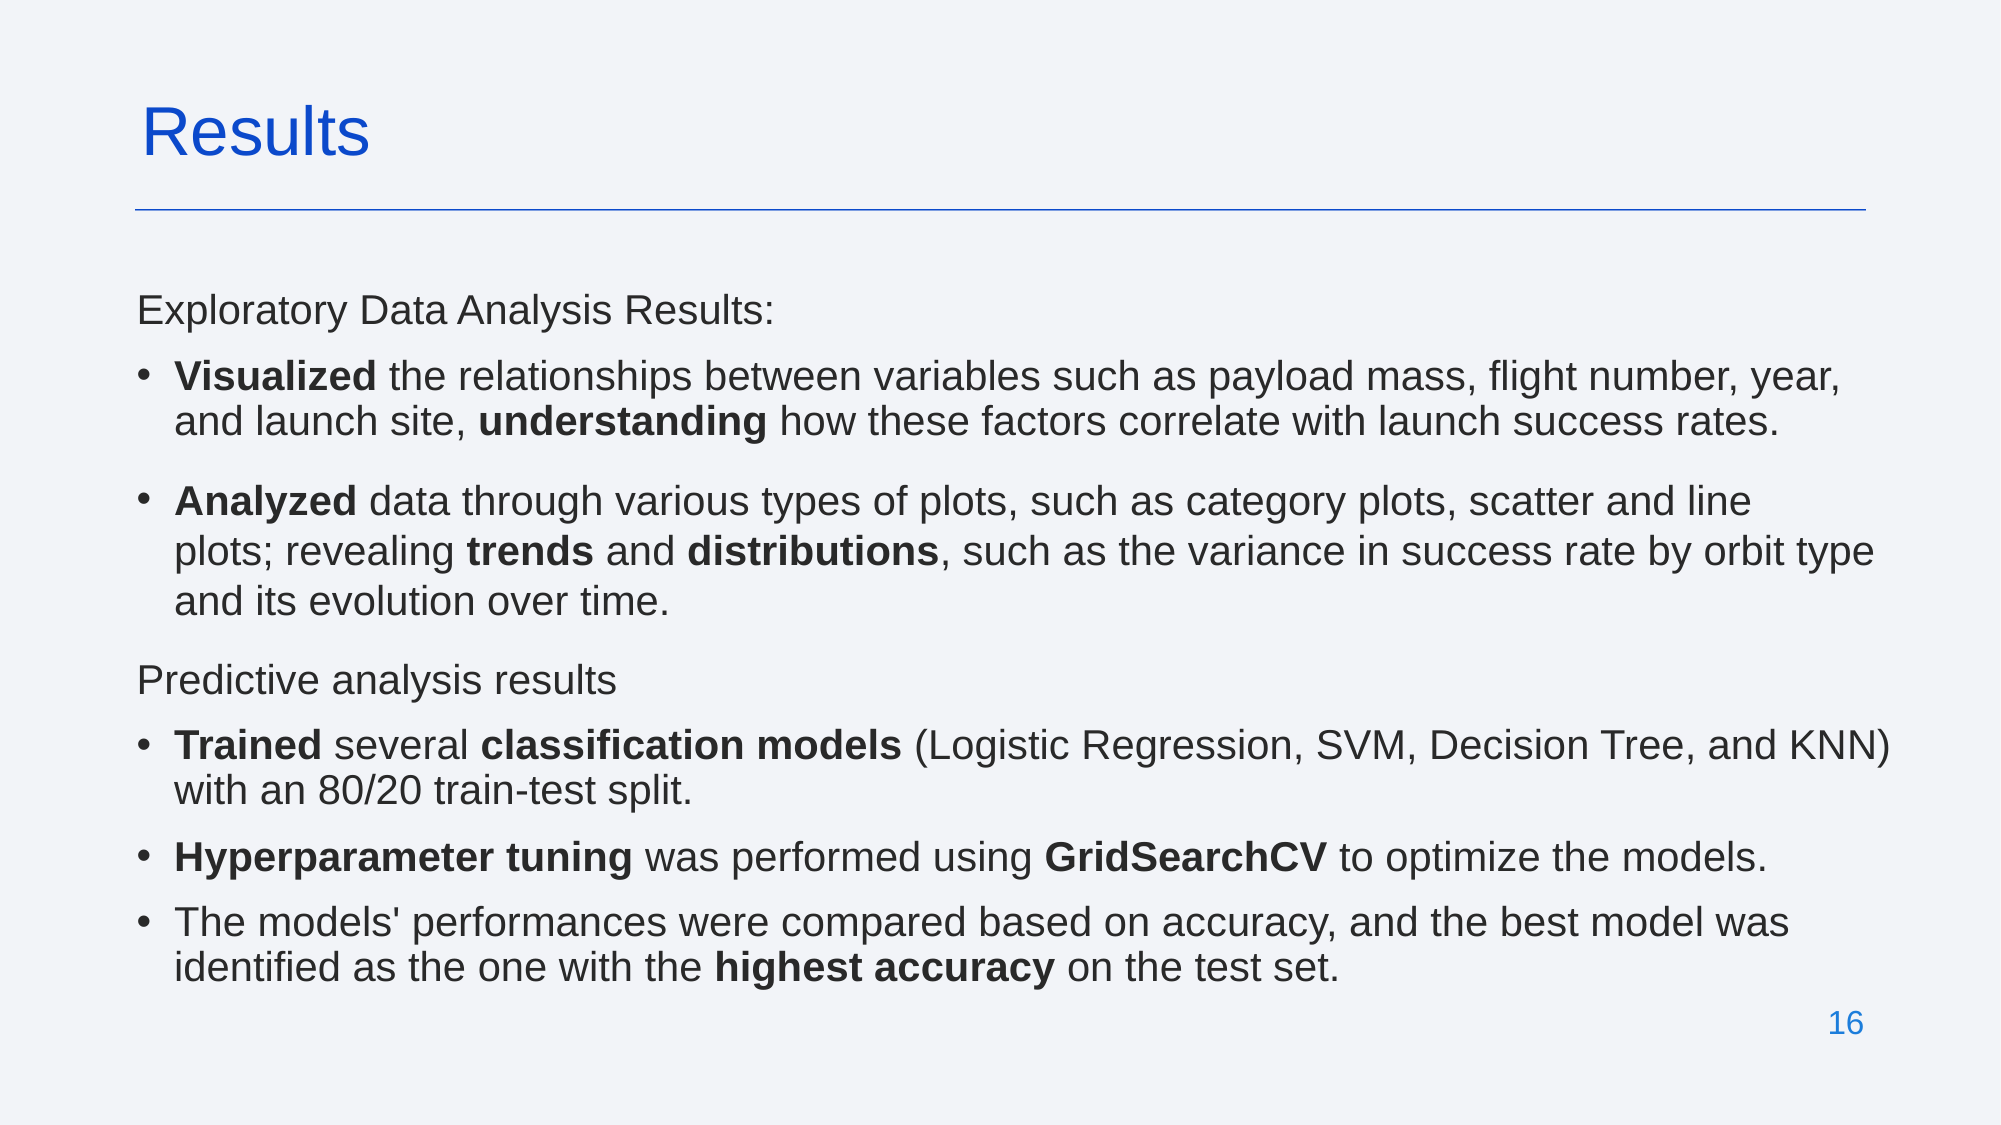

Results
Exploratory Data Analysis Results:
Visualized the relationships between variables such as payload mass, flight number, year, and launch site, understanding how these factors correlate with launch success rates.
Analyzed data through various types of plots, such as category plots, scatter and line plots; revealing trends and distributions, such as the variance in success rate by orbit type and its evolution over time.
Predictive analysis results
Trained several classification models (Logistic Regression, SVM, Decision Tree, and KNN) with an 80/20 train-test split.
Hyperparameter tuning was performed using GridSearchCV to optimize the models.
The models' performances were compared based on accuracy, and the best model was identified as the one with the highest accuracy on the test set.

16